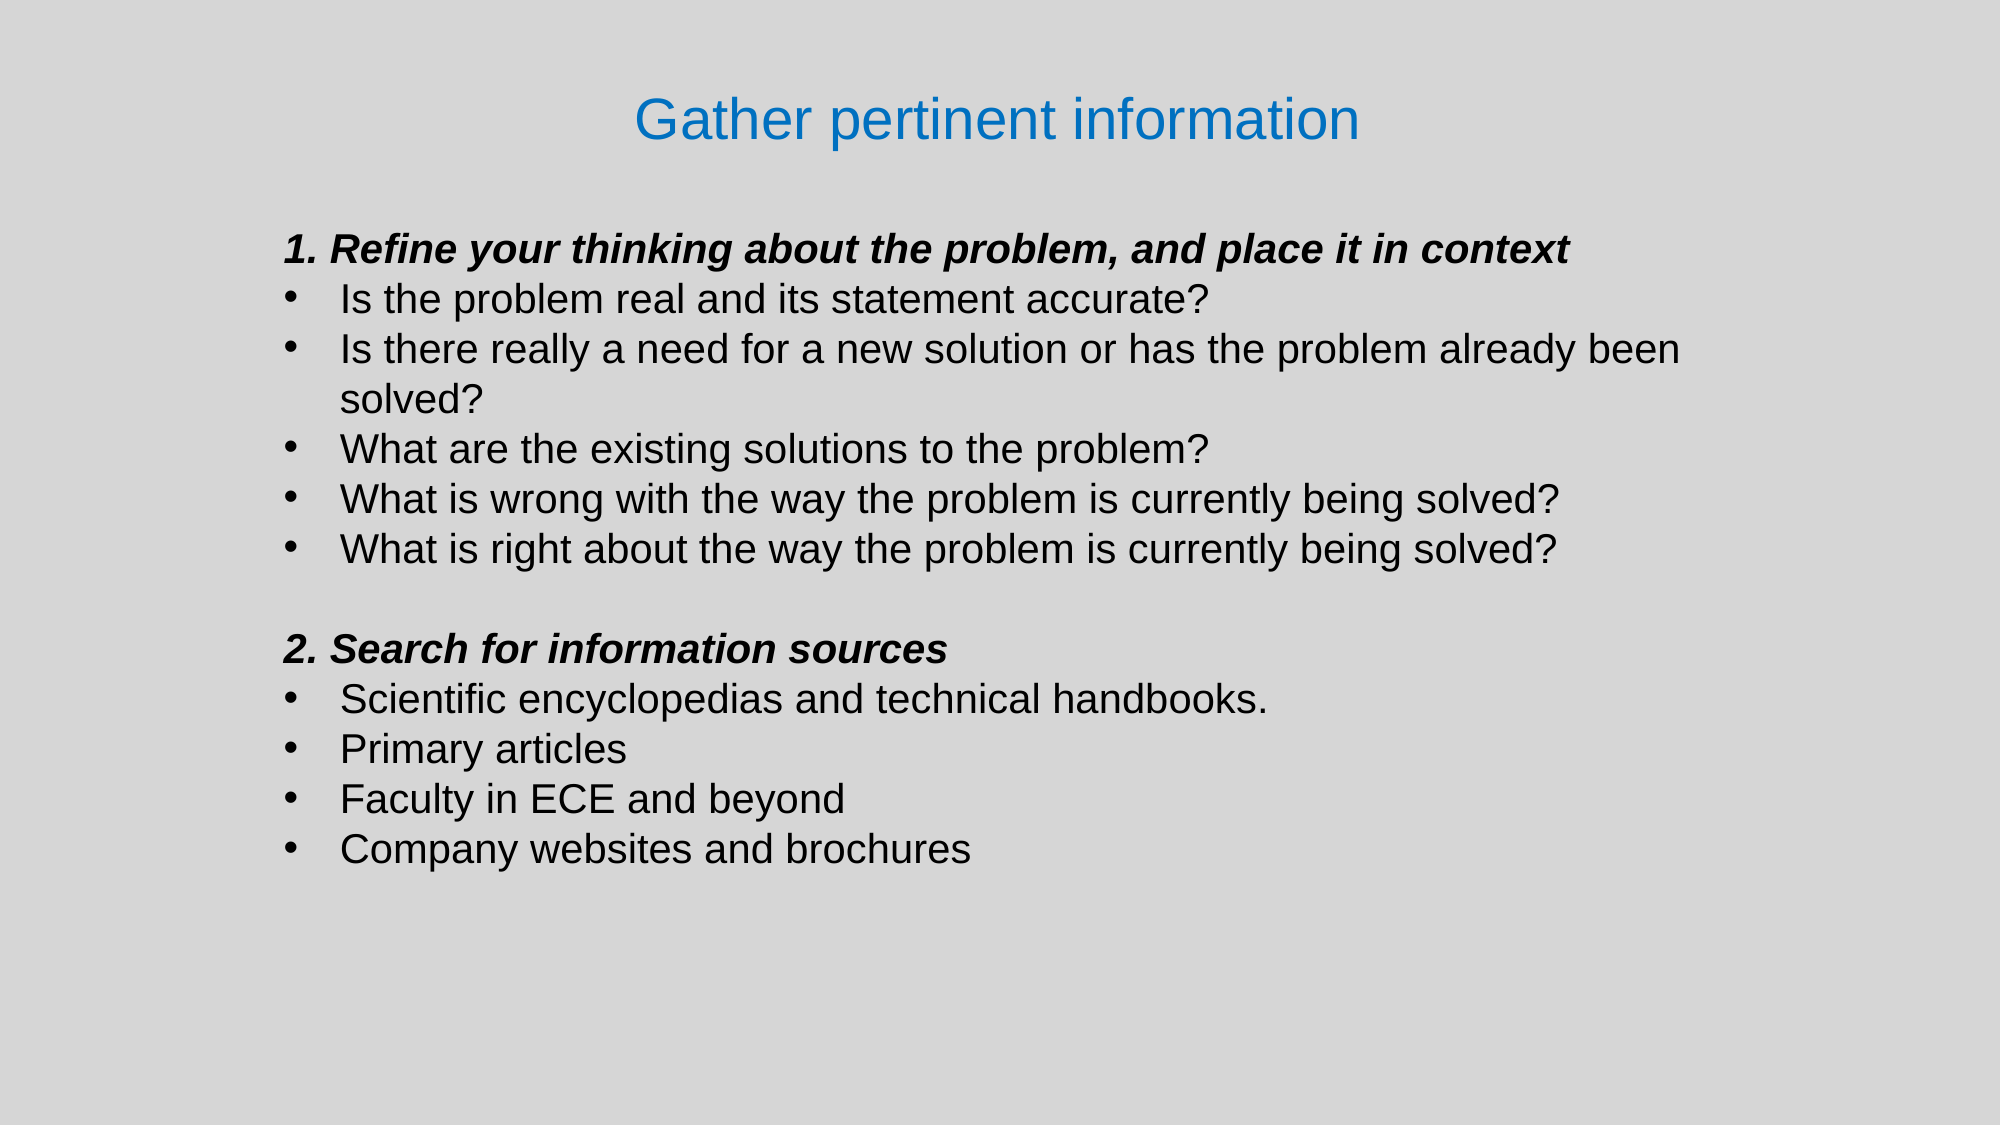

Gather pertinent information

1. Refine your thinking about the problem, and place it in context
Is the problem real and its statement accurate?
Is there really a need for a new solution or has the problem already been solved?
What are the existing solutions to the problem?
What is wrong with the way the problem is currently being solved?
What is right about the way the problem is currently being solved?

2. Search for information sources
Scientific encyclopedias and technical handbooks.
Primary articles
Faculty in ECE and beyond
Company websites and brochures